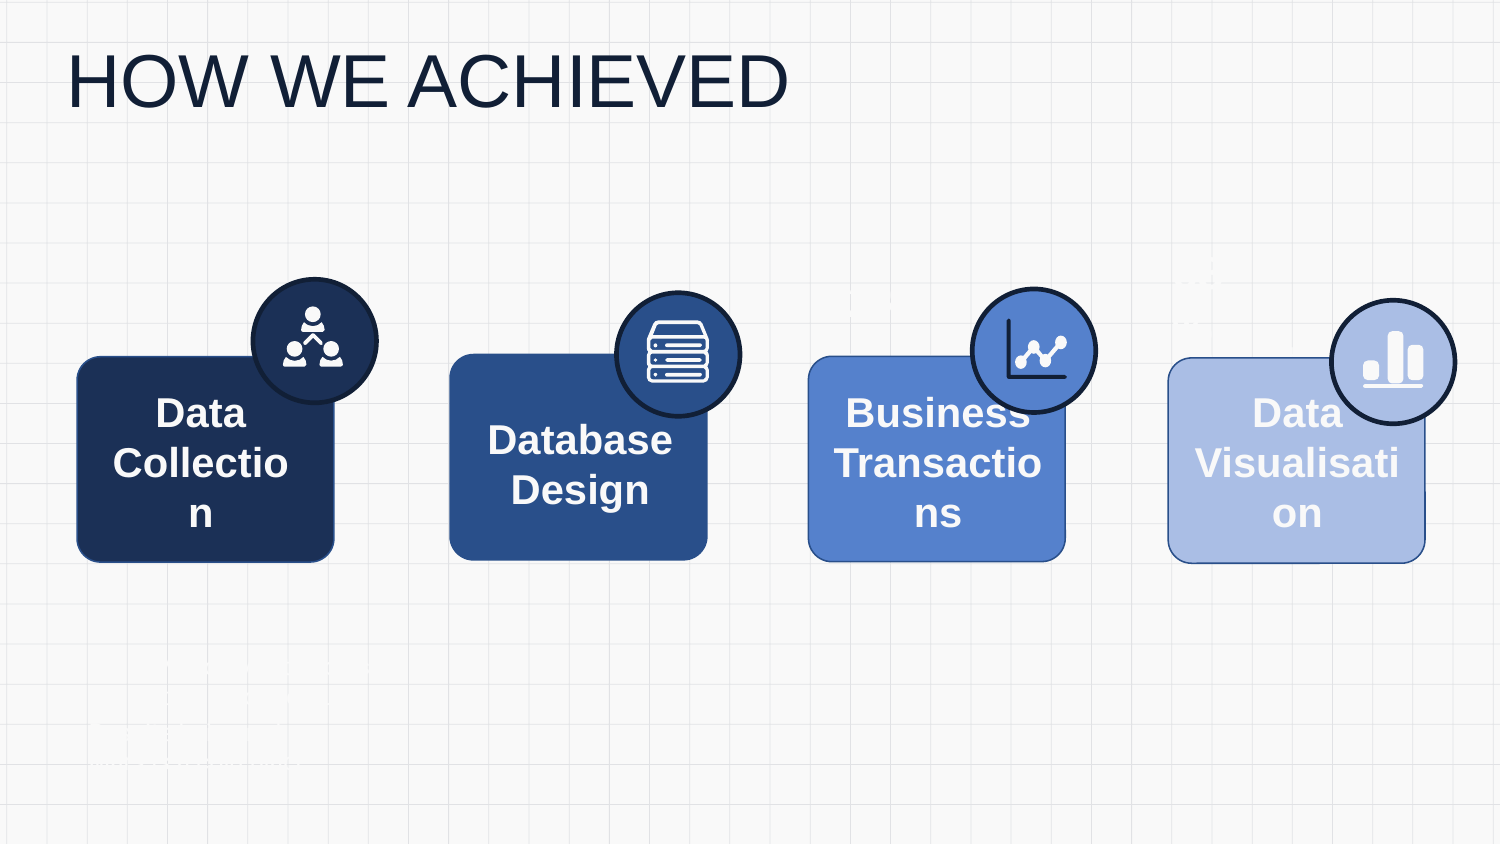

# HOW WE ACHIEVED
22%
68%

Neptune is the farthest planet from the Sun
Jupiter is the biggest planet of them all

Business
Transactions
Data Collection
Data Visualisation
Database
Design
Mercury is the closest planet to the Sun
Despite being red,
Mars is a cold place